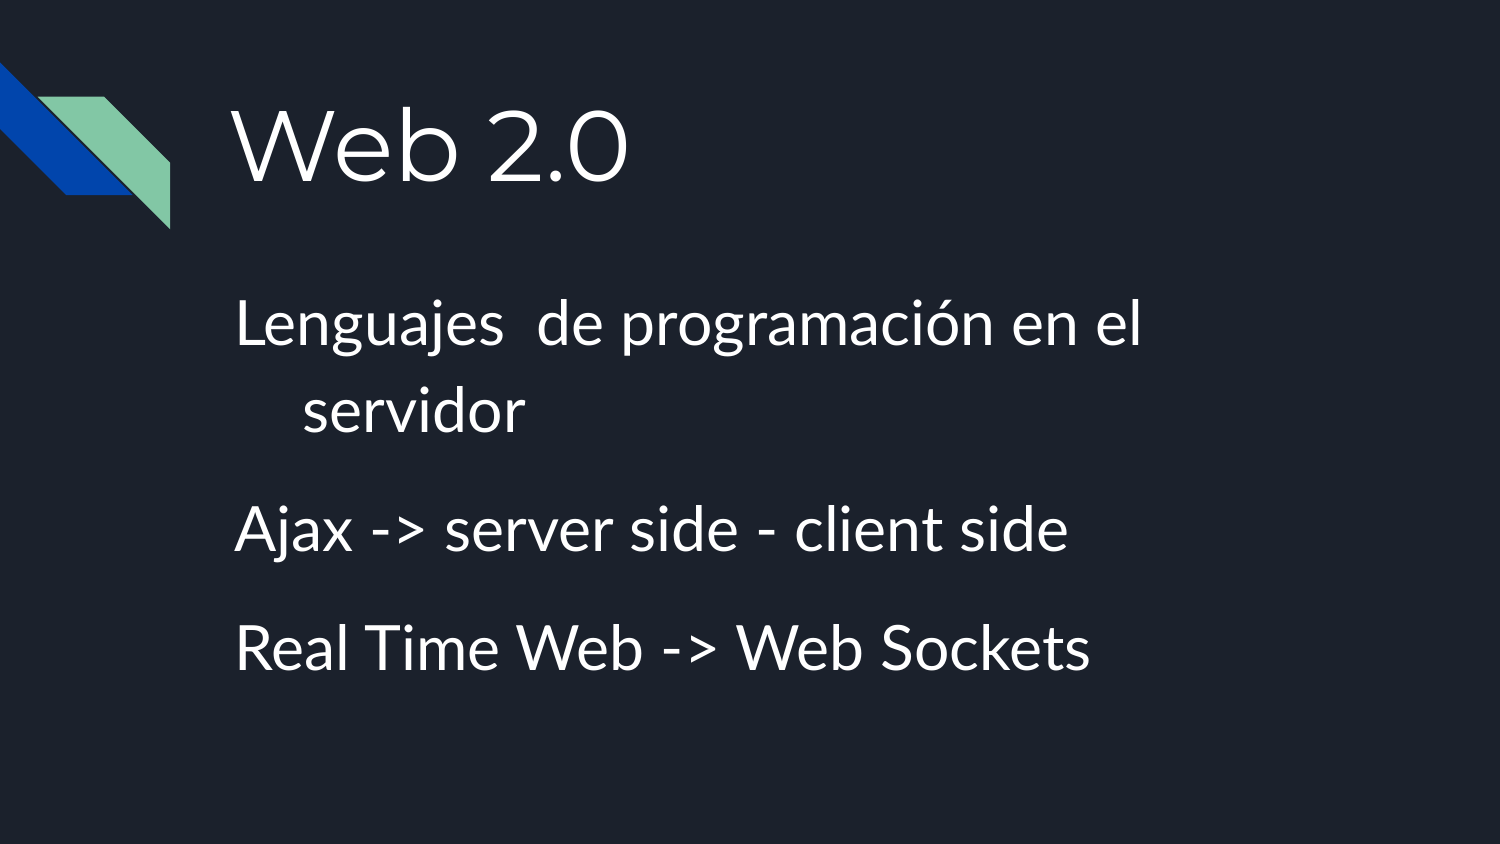

# Web 2.0
Lenguajes  de programación en el servidor
Ajax -> server side - client side
Real Time Web -> Web Sockets